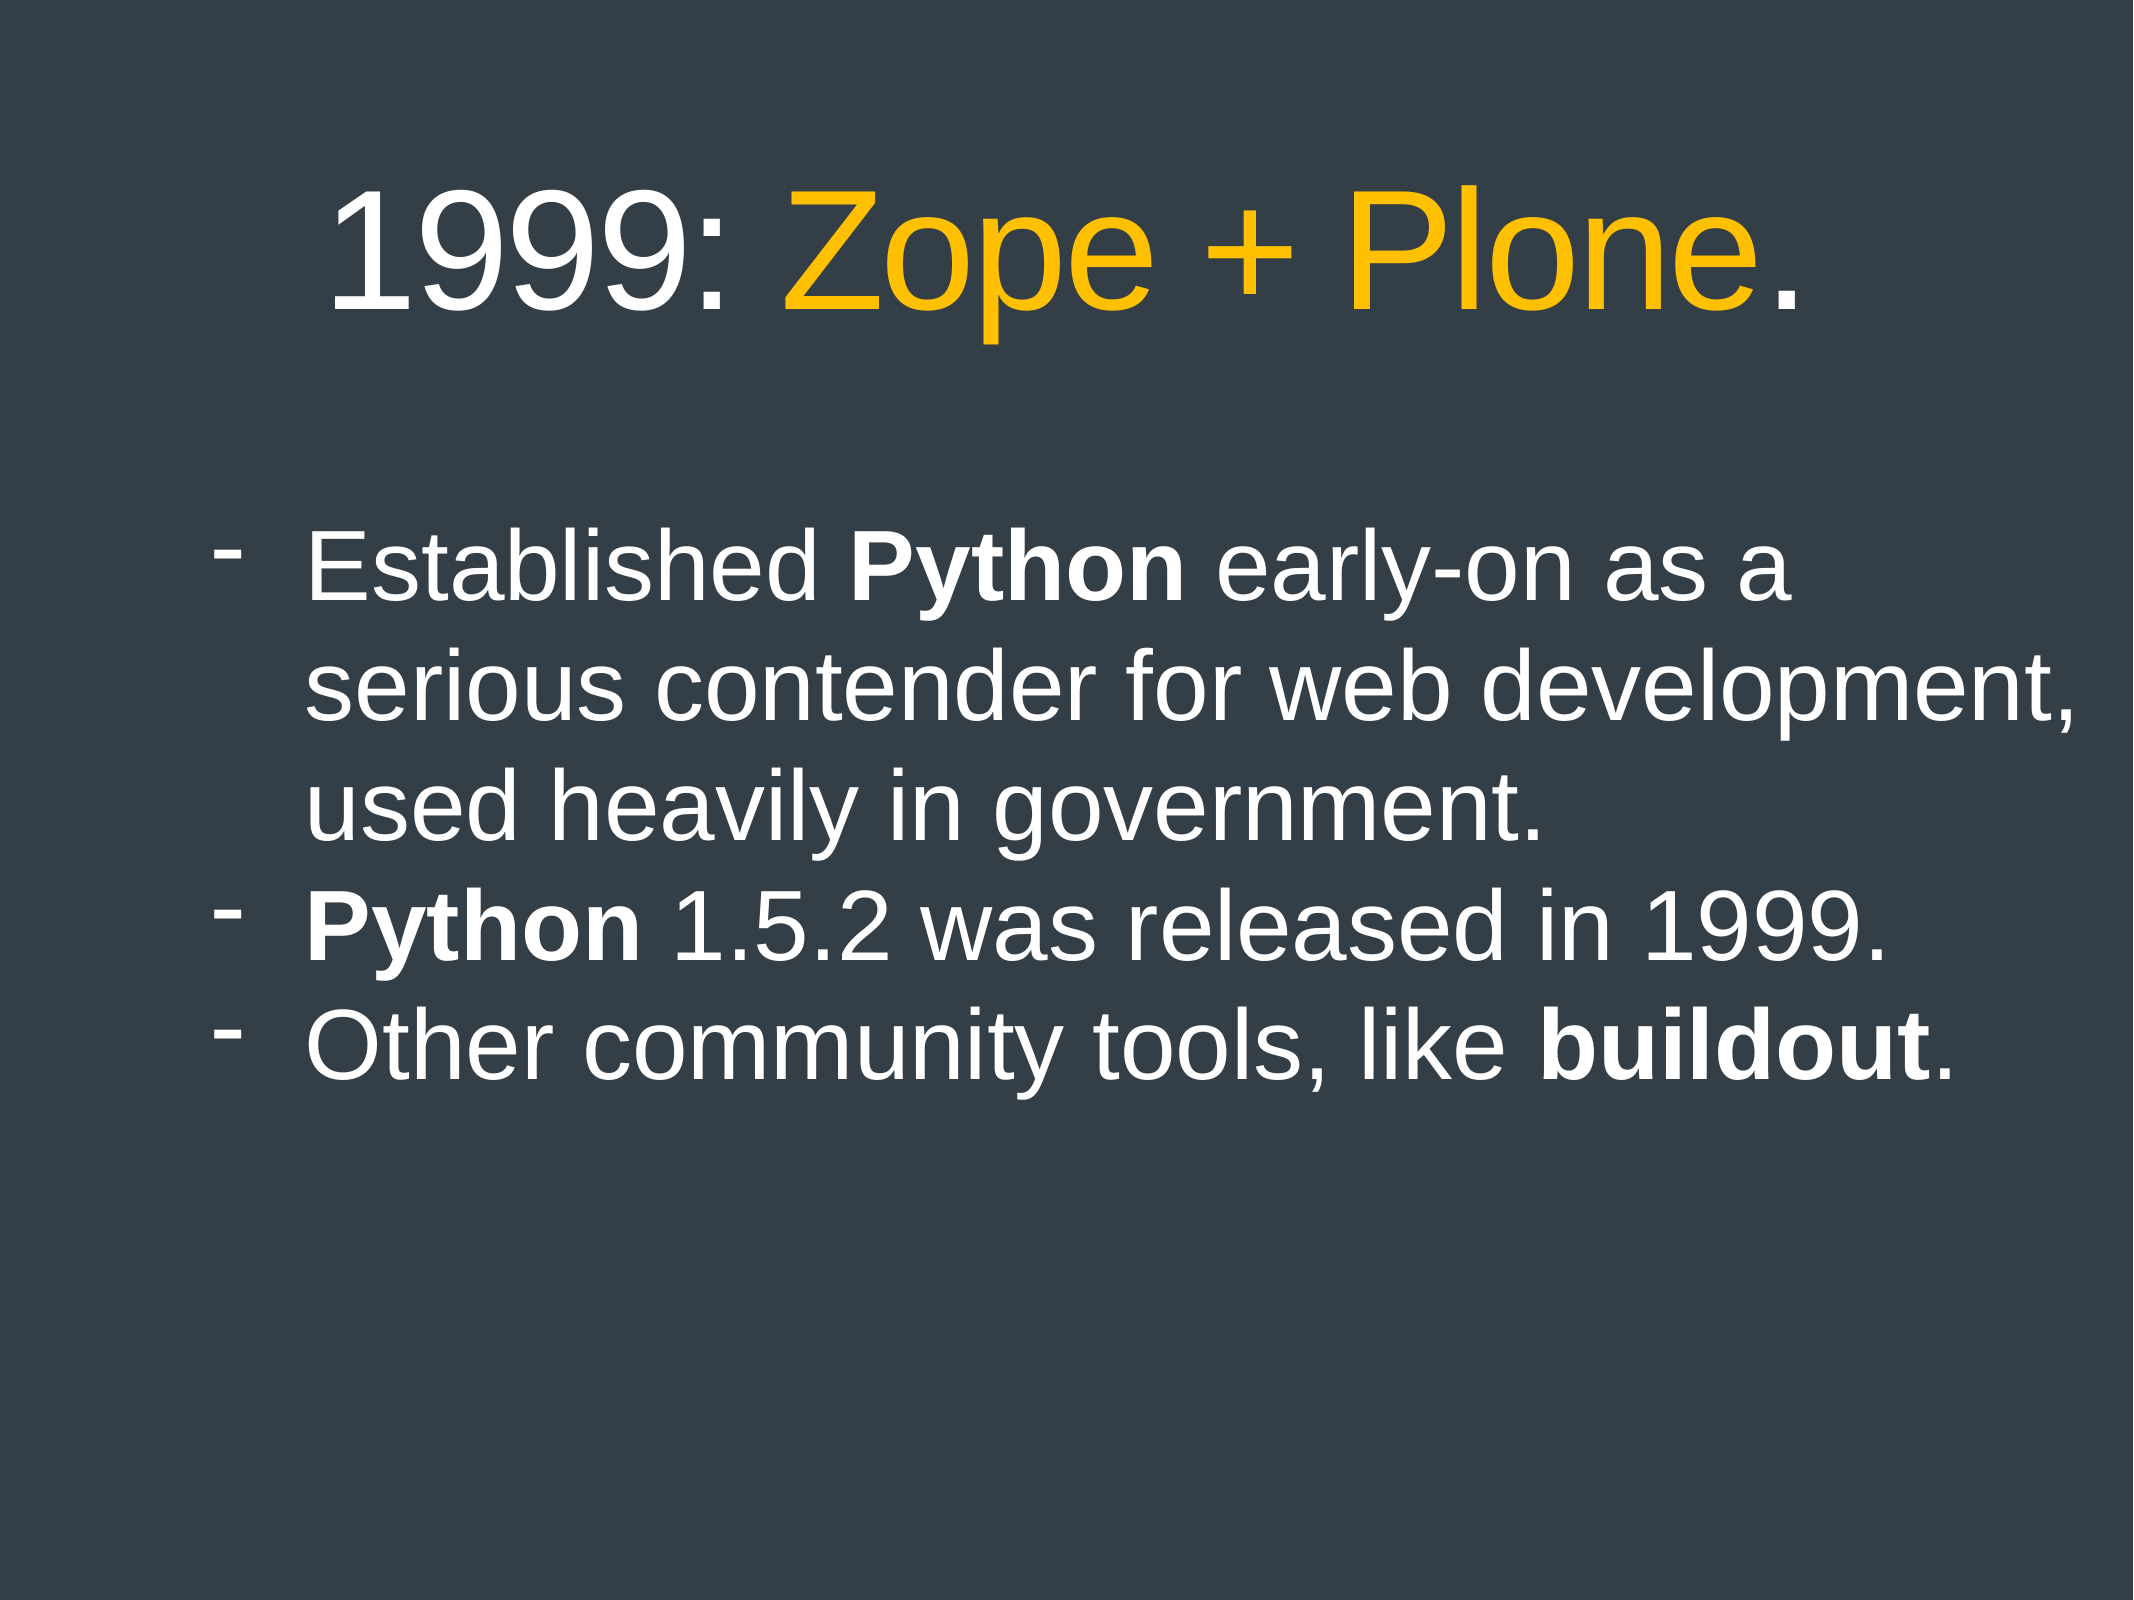

# 1999: Zope + Plone.
Established Python early-on as a serious contender for web development, used heavily in government.
Python 1.5.2 was released in 1999.
Other community tools, like buildout.